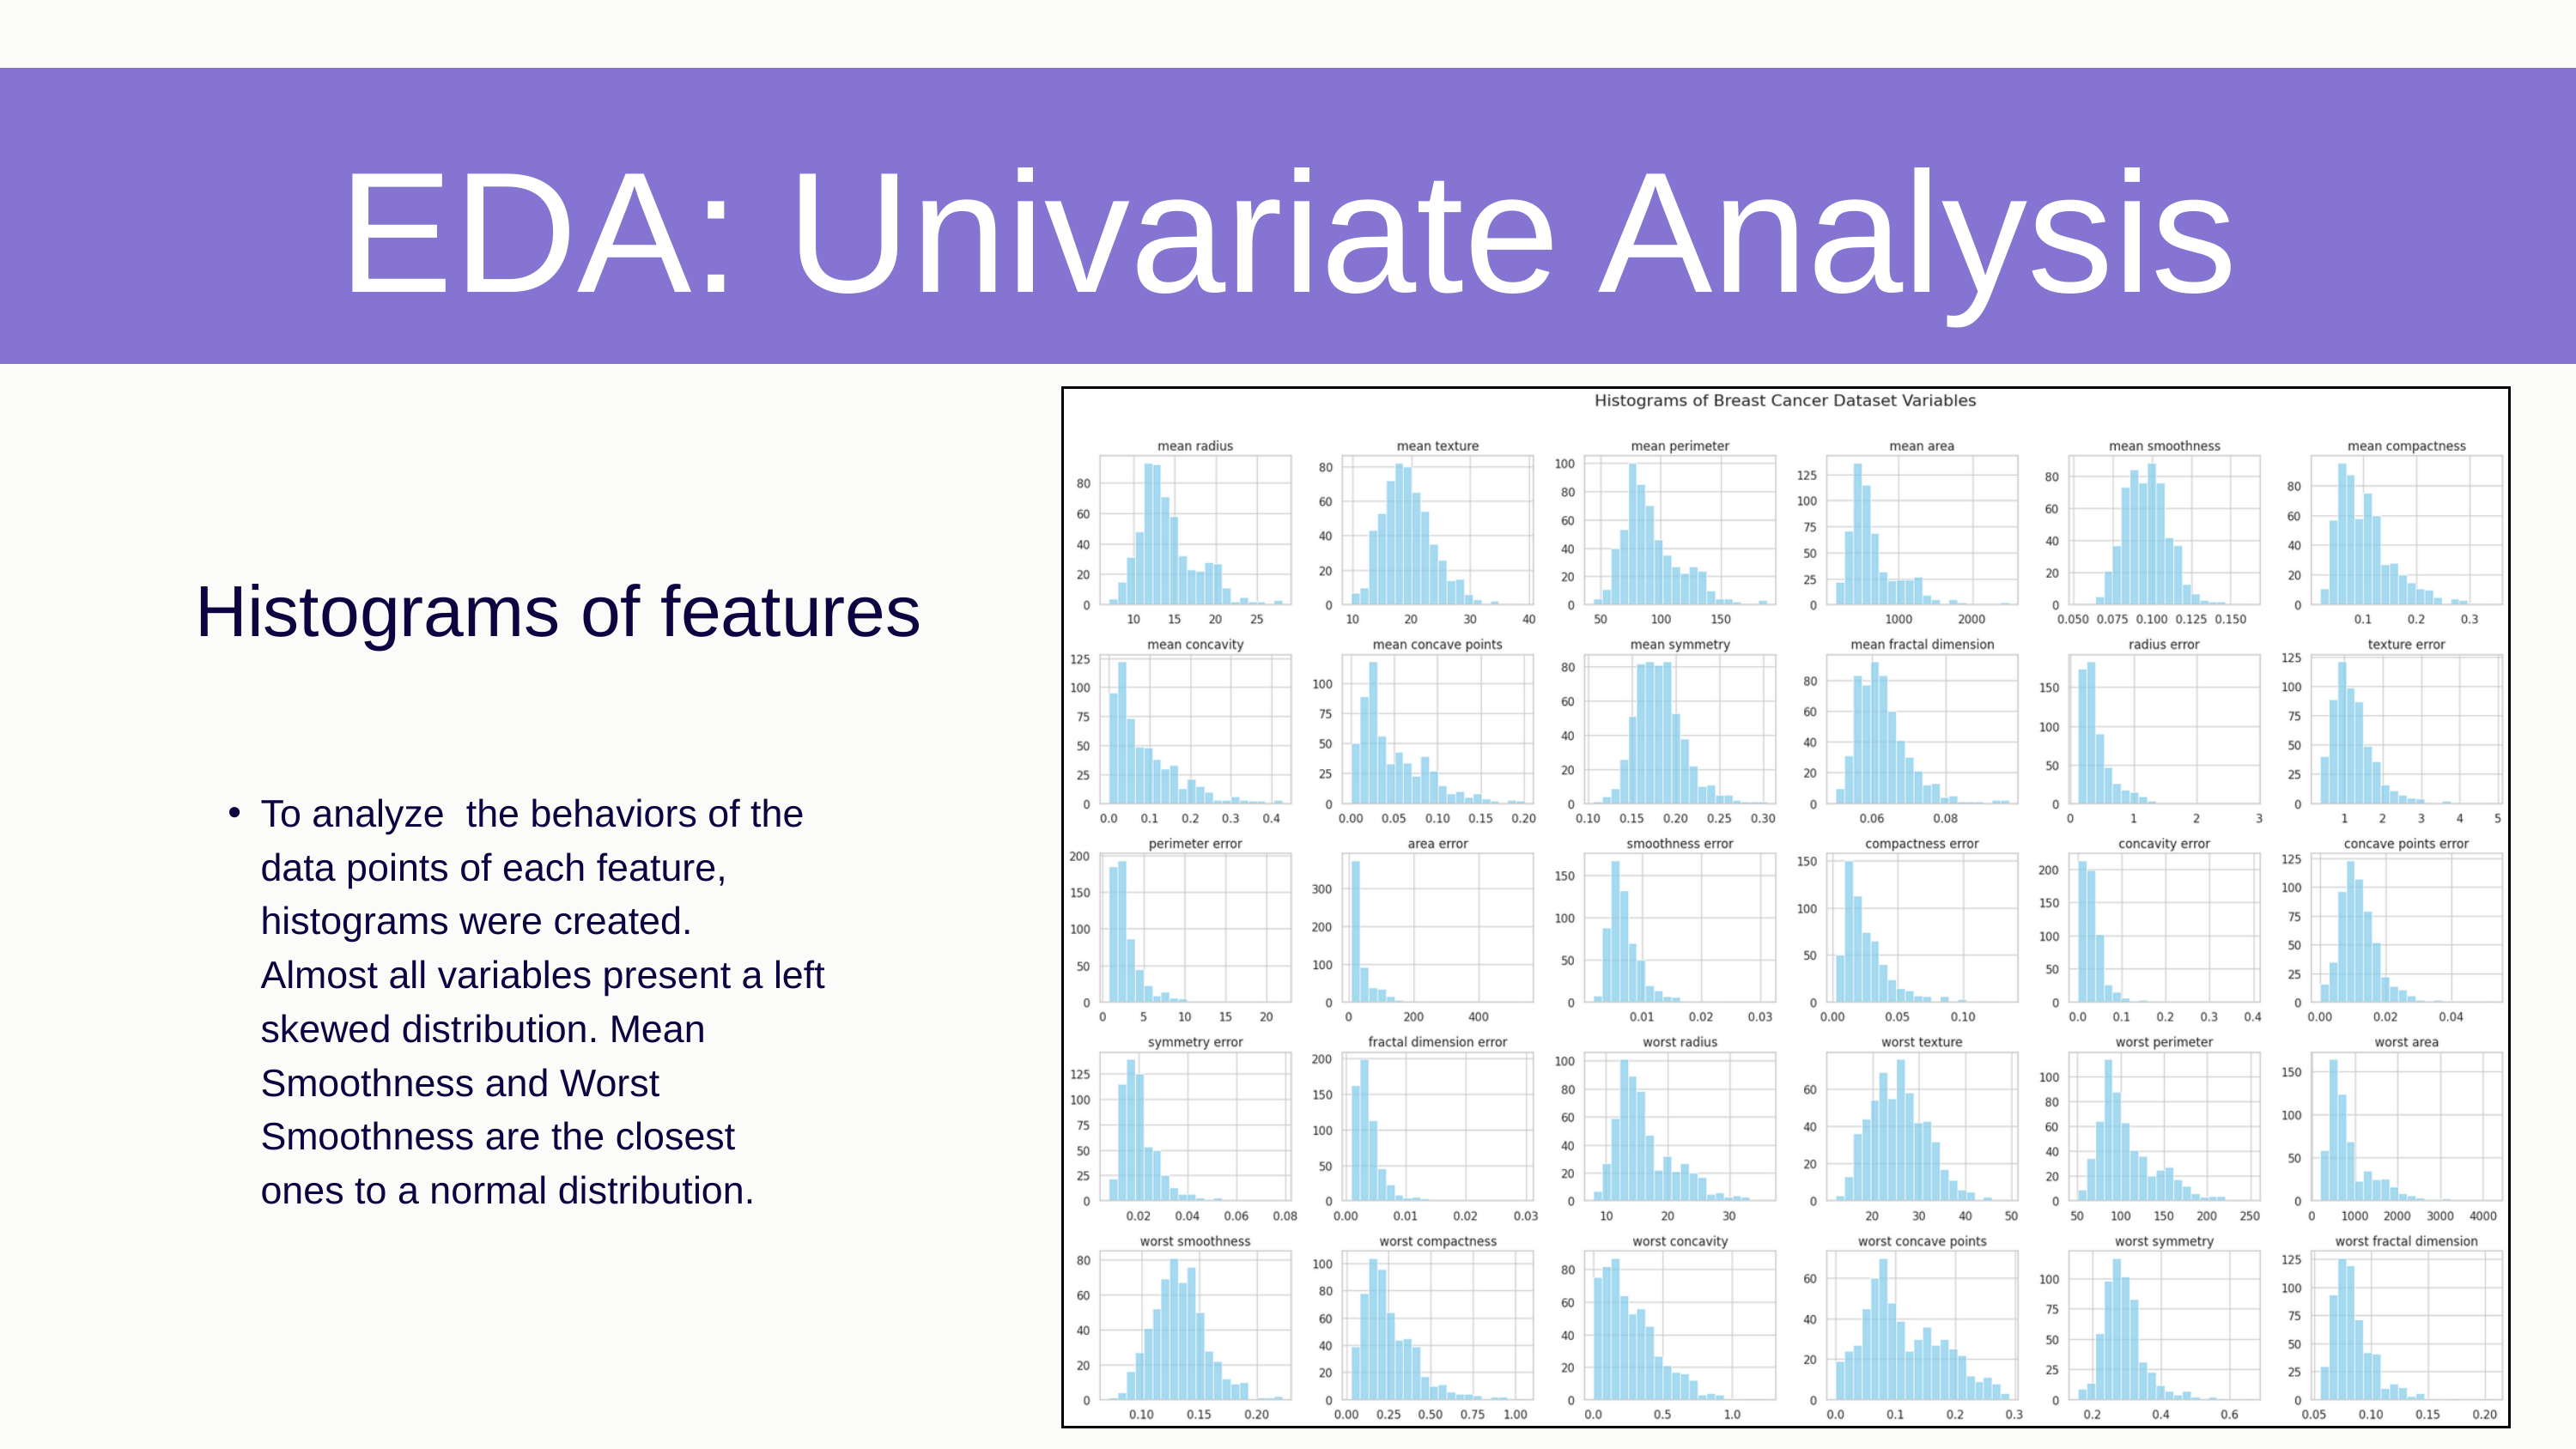

EDA: Univariate Analysis

Histograms of features
To analyze  the behaviors of the data points of each feature, histograms were created.  Almost all variables present a left skewed distribution. Mean Smoothness and Worst Smoothness are the closest ones to a normal distribution.